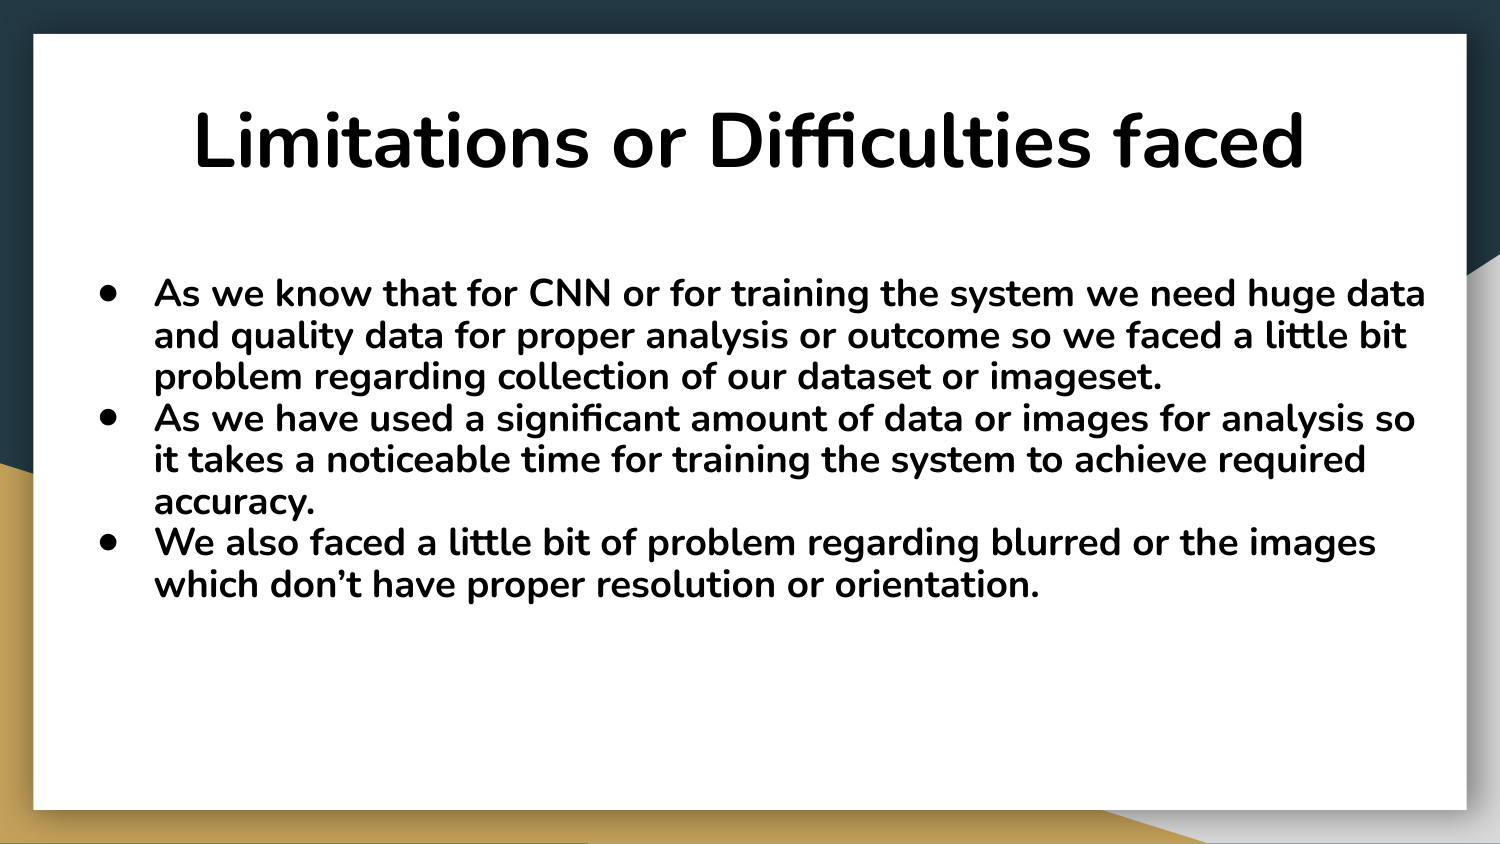

# Limitations or Difficulties faced
As we know that for CNN or for training the system we need huge data and quality data for proper analysis or outcome so we faced a little bit problem regarding collection of our dataset or imageset.
As we have used a significant amount of data or images for analysis so it takes a noticeable time for training the system to achieve required accuracy.
We also faced a little bit of problem regarding blurred or the images which don’t have proper resolution or orientation.